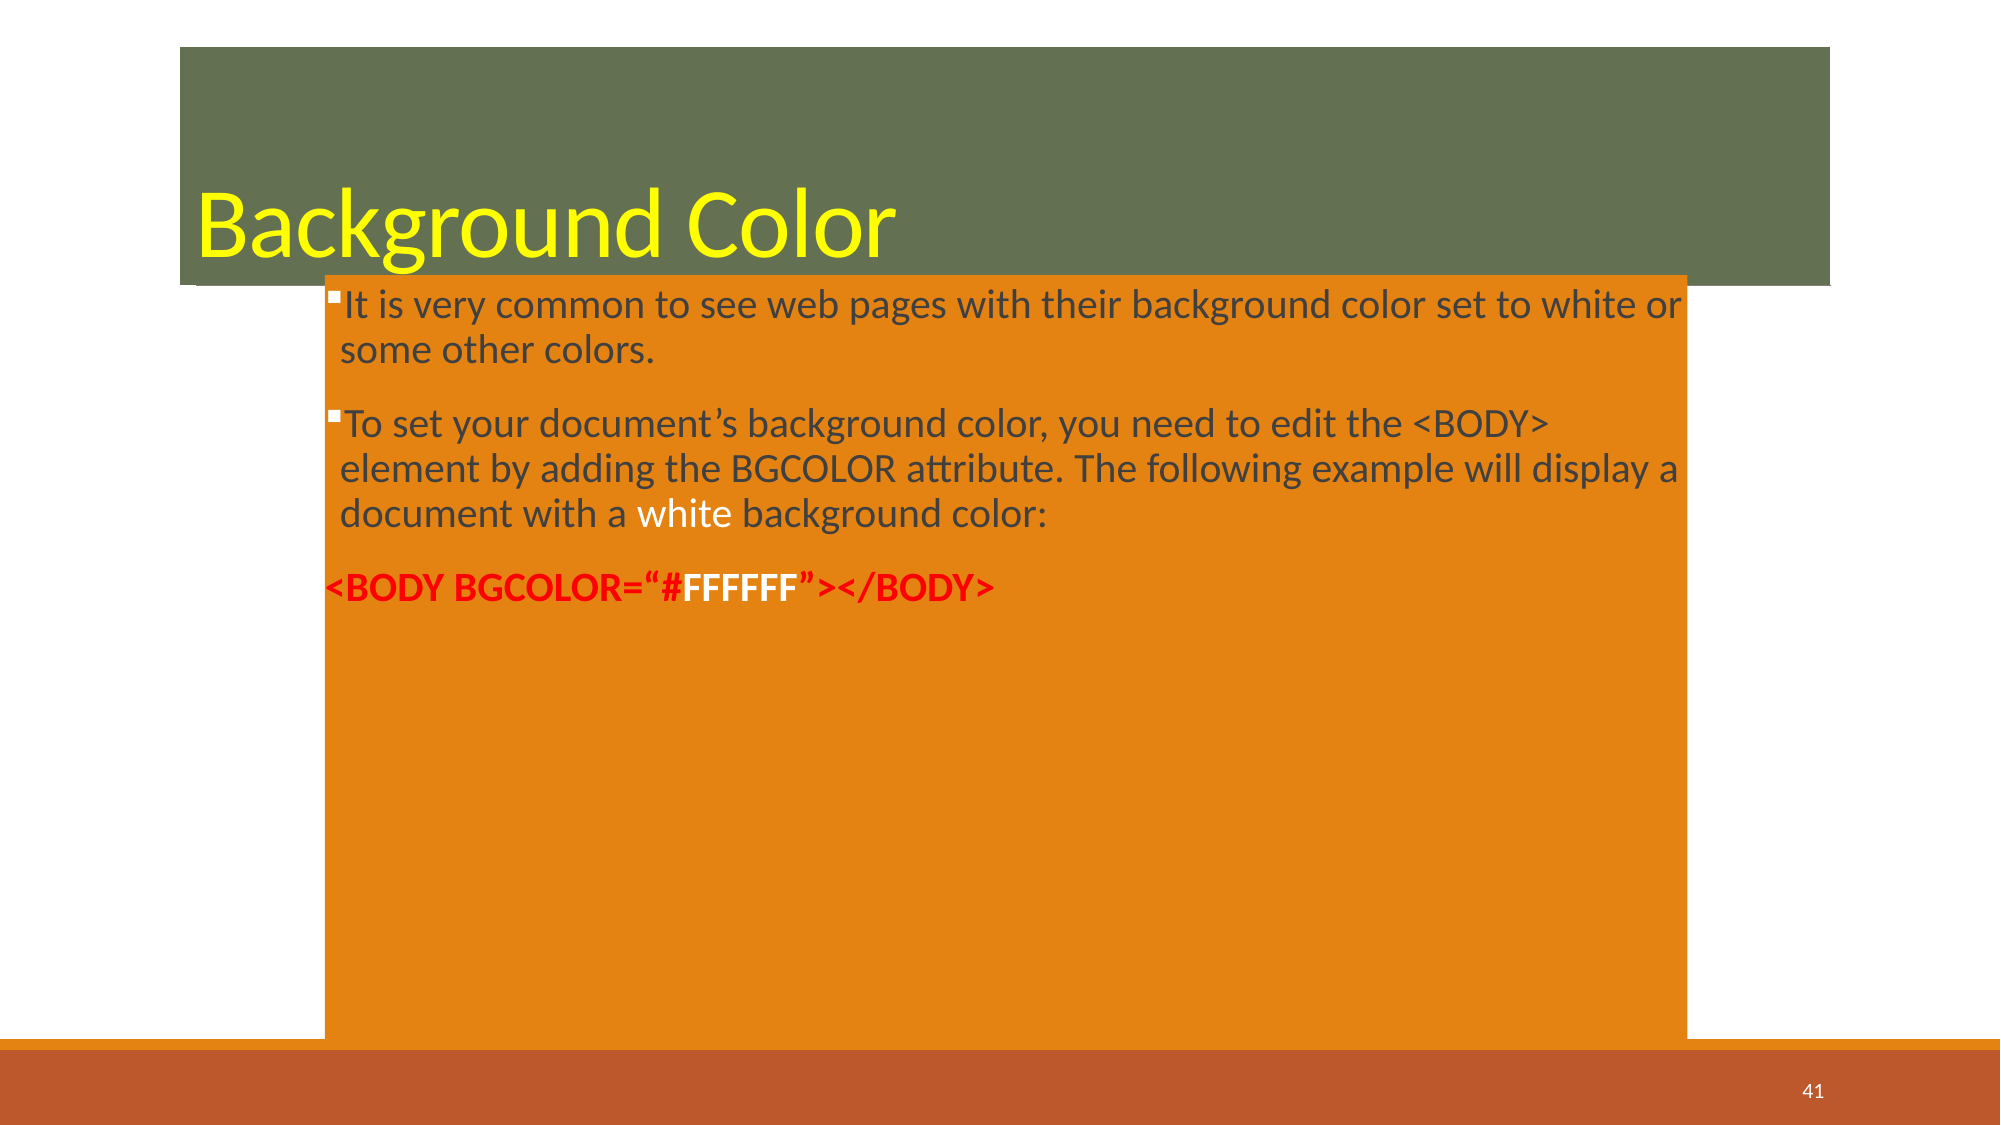

# Background Color
It is very common to see web pages with their background color set to white or some other colors.
To set your document’s background color, you need to edit the <BODY> element by adding the BGCOLOR attribute. The following example will display a document with a white background color:
<BODY BGCOLOR=“#FFFFFF”></BODY>
41